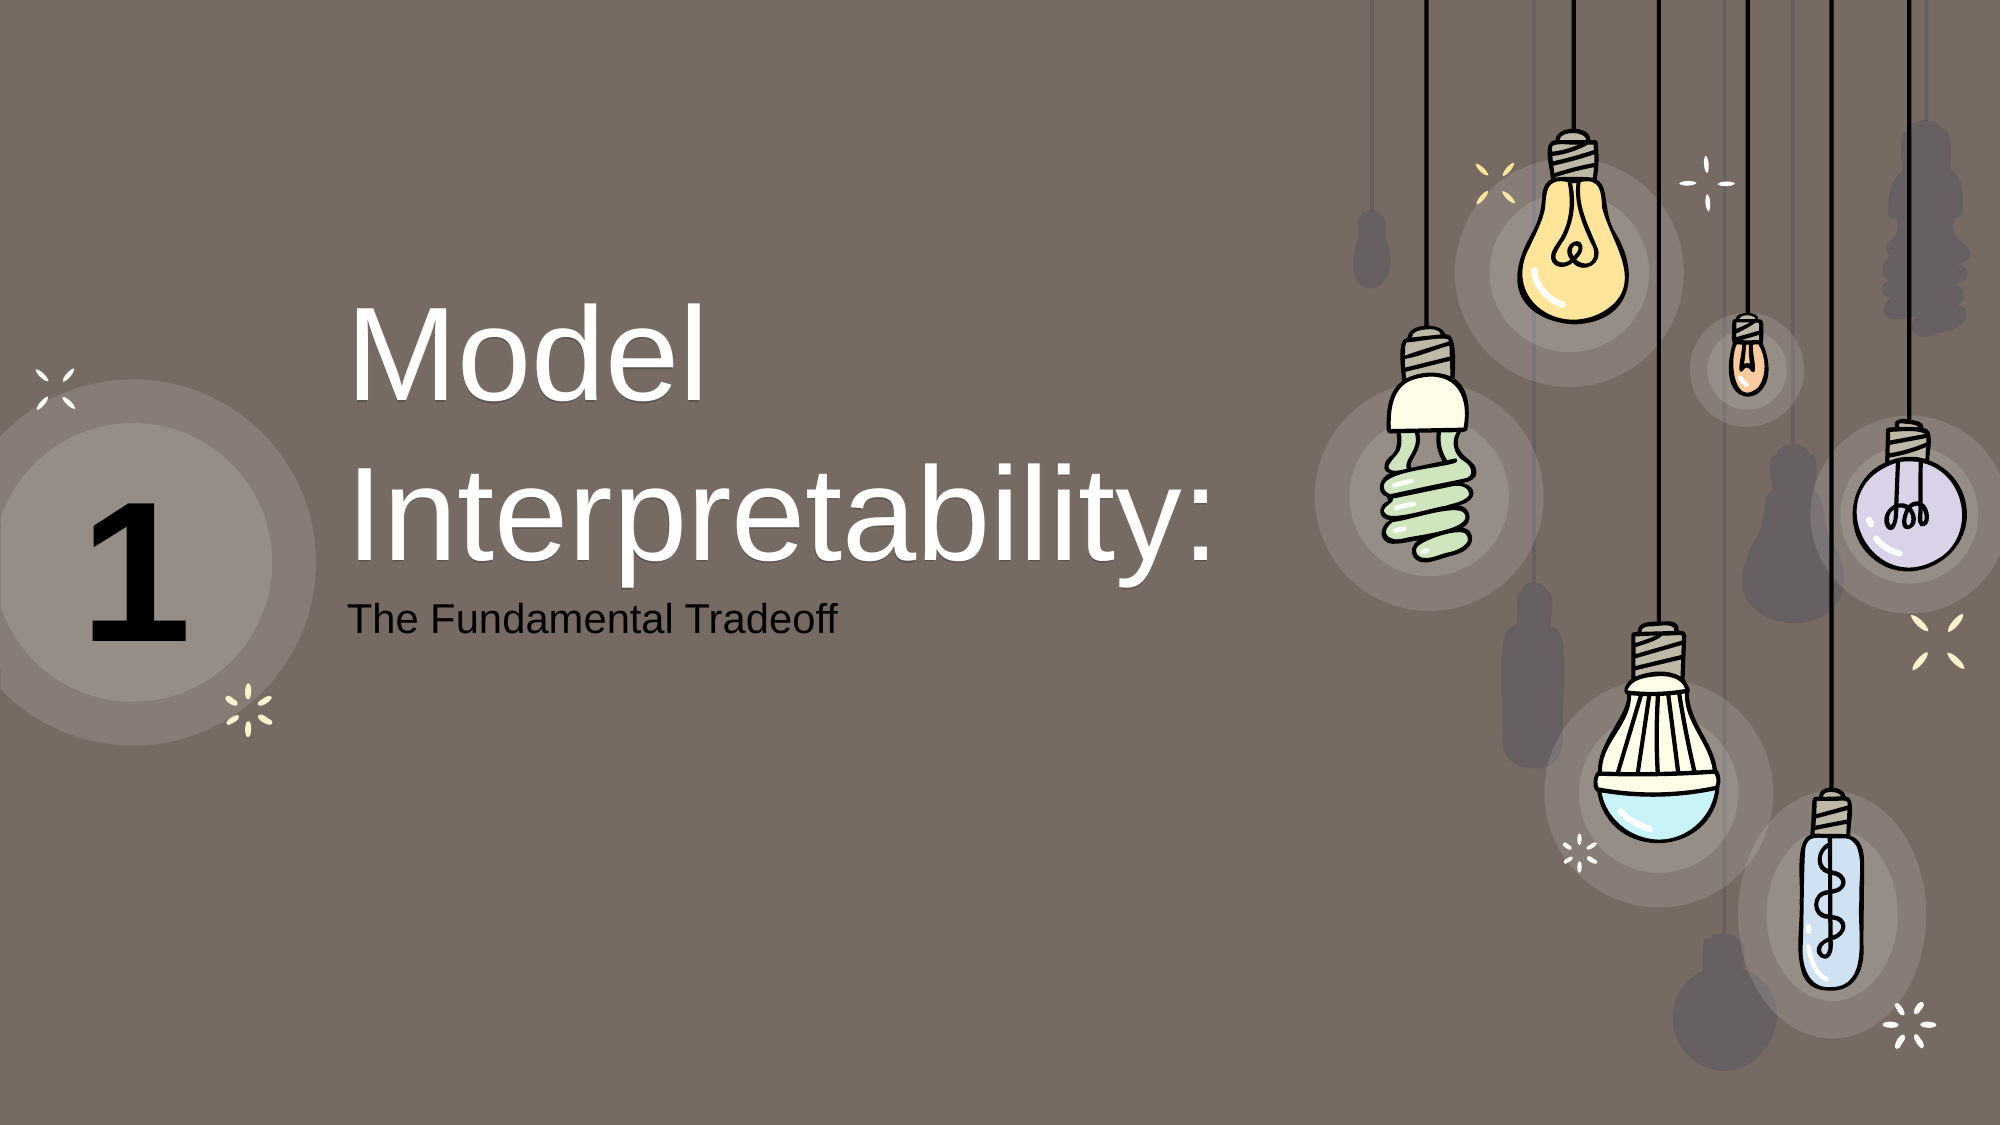

1
# Model Interpretability:
The Fundamental Tradeoff